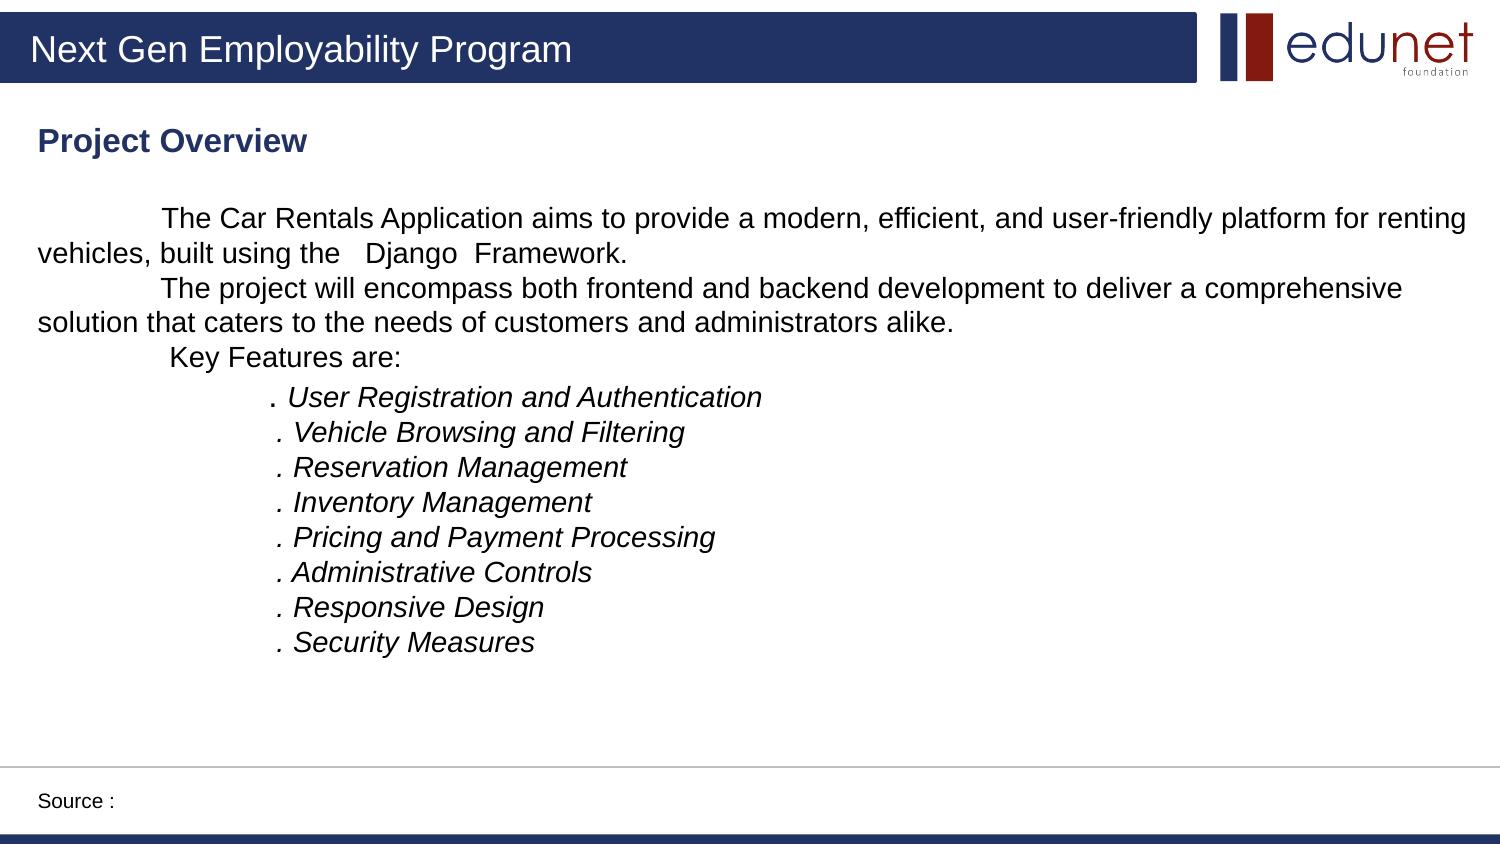

Project Overview
               The Car Rentals Application aims to provide a modern, efficient, and user-friendly platform for renting vehicles, built using the   Django  Framework.
               The project will encompass both frontend and backend development to deliver a comprehensive solution that caters to the needs of customers and administrators alike.
                Key Features are:
                         . User Registration and Authentication
                             . Vehicle Browsing and Filtering
                             . Reservation Management
                             . Inventory Management
                             . Pricing and Payment Processing
                             . Administrative Controls
                             . Responsive Design
                             . Security Measures
Source :